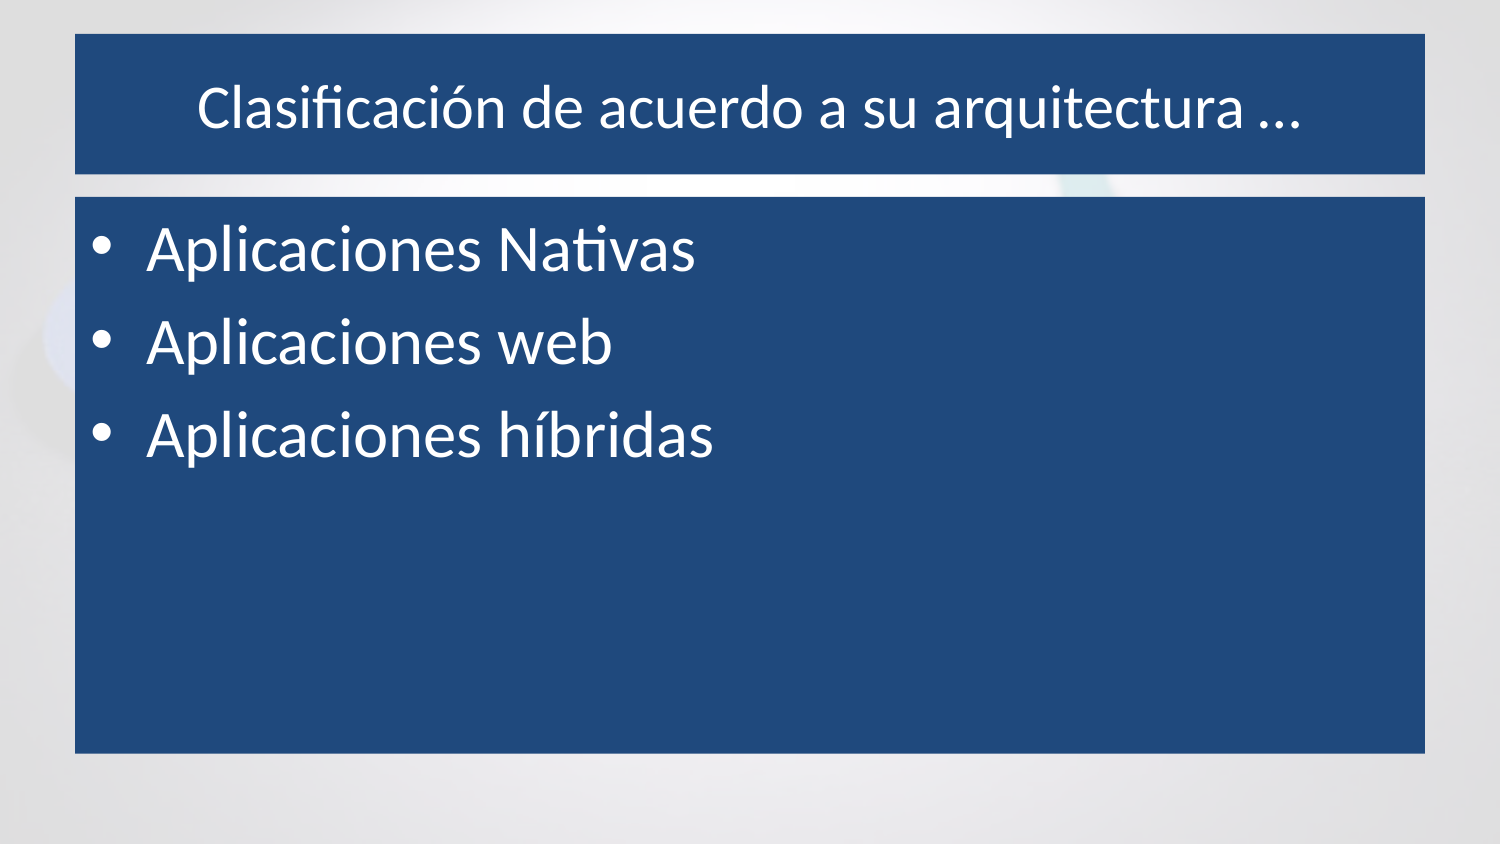

# Clasificación de acuerdo a su arquitectura …
Aplicaciones Nativas
Aplicaciones web
Aplicaciones híbridas